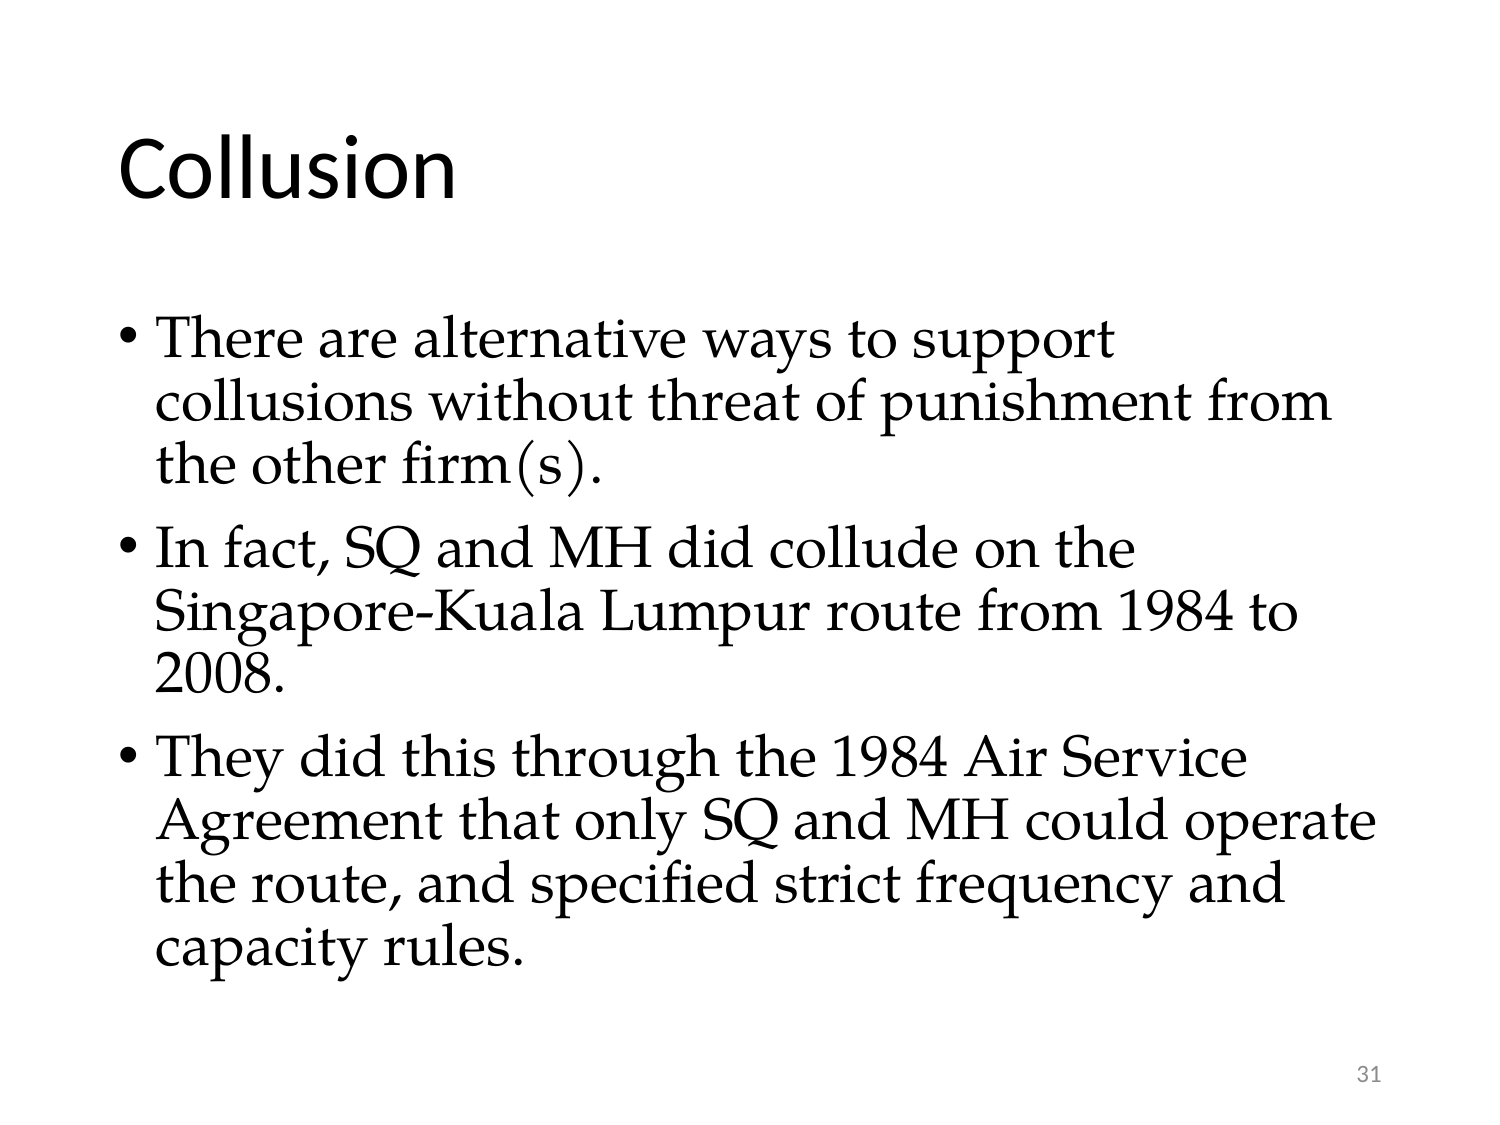

# Collusion
There are alternative ways to support collusions without threat of punishment from the other firm(s).
In fact, SQ and MH did collude on the Singapore-Kuala Lumpur route from 1984 to 2008.
They did this through the 1984 Air Service Agreement that only SQ and MH could operate the route, and specified strict frequency and capacity rules.
31